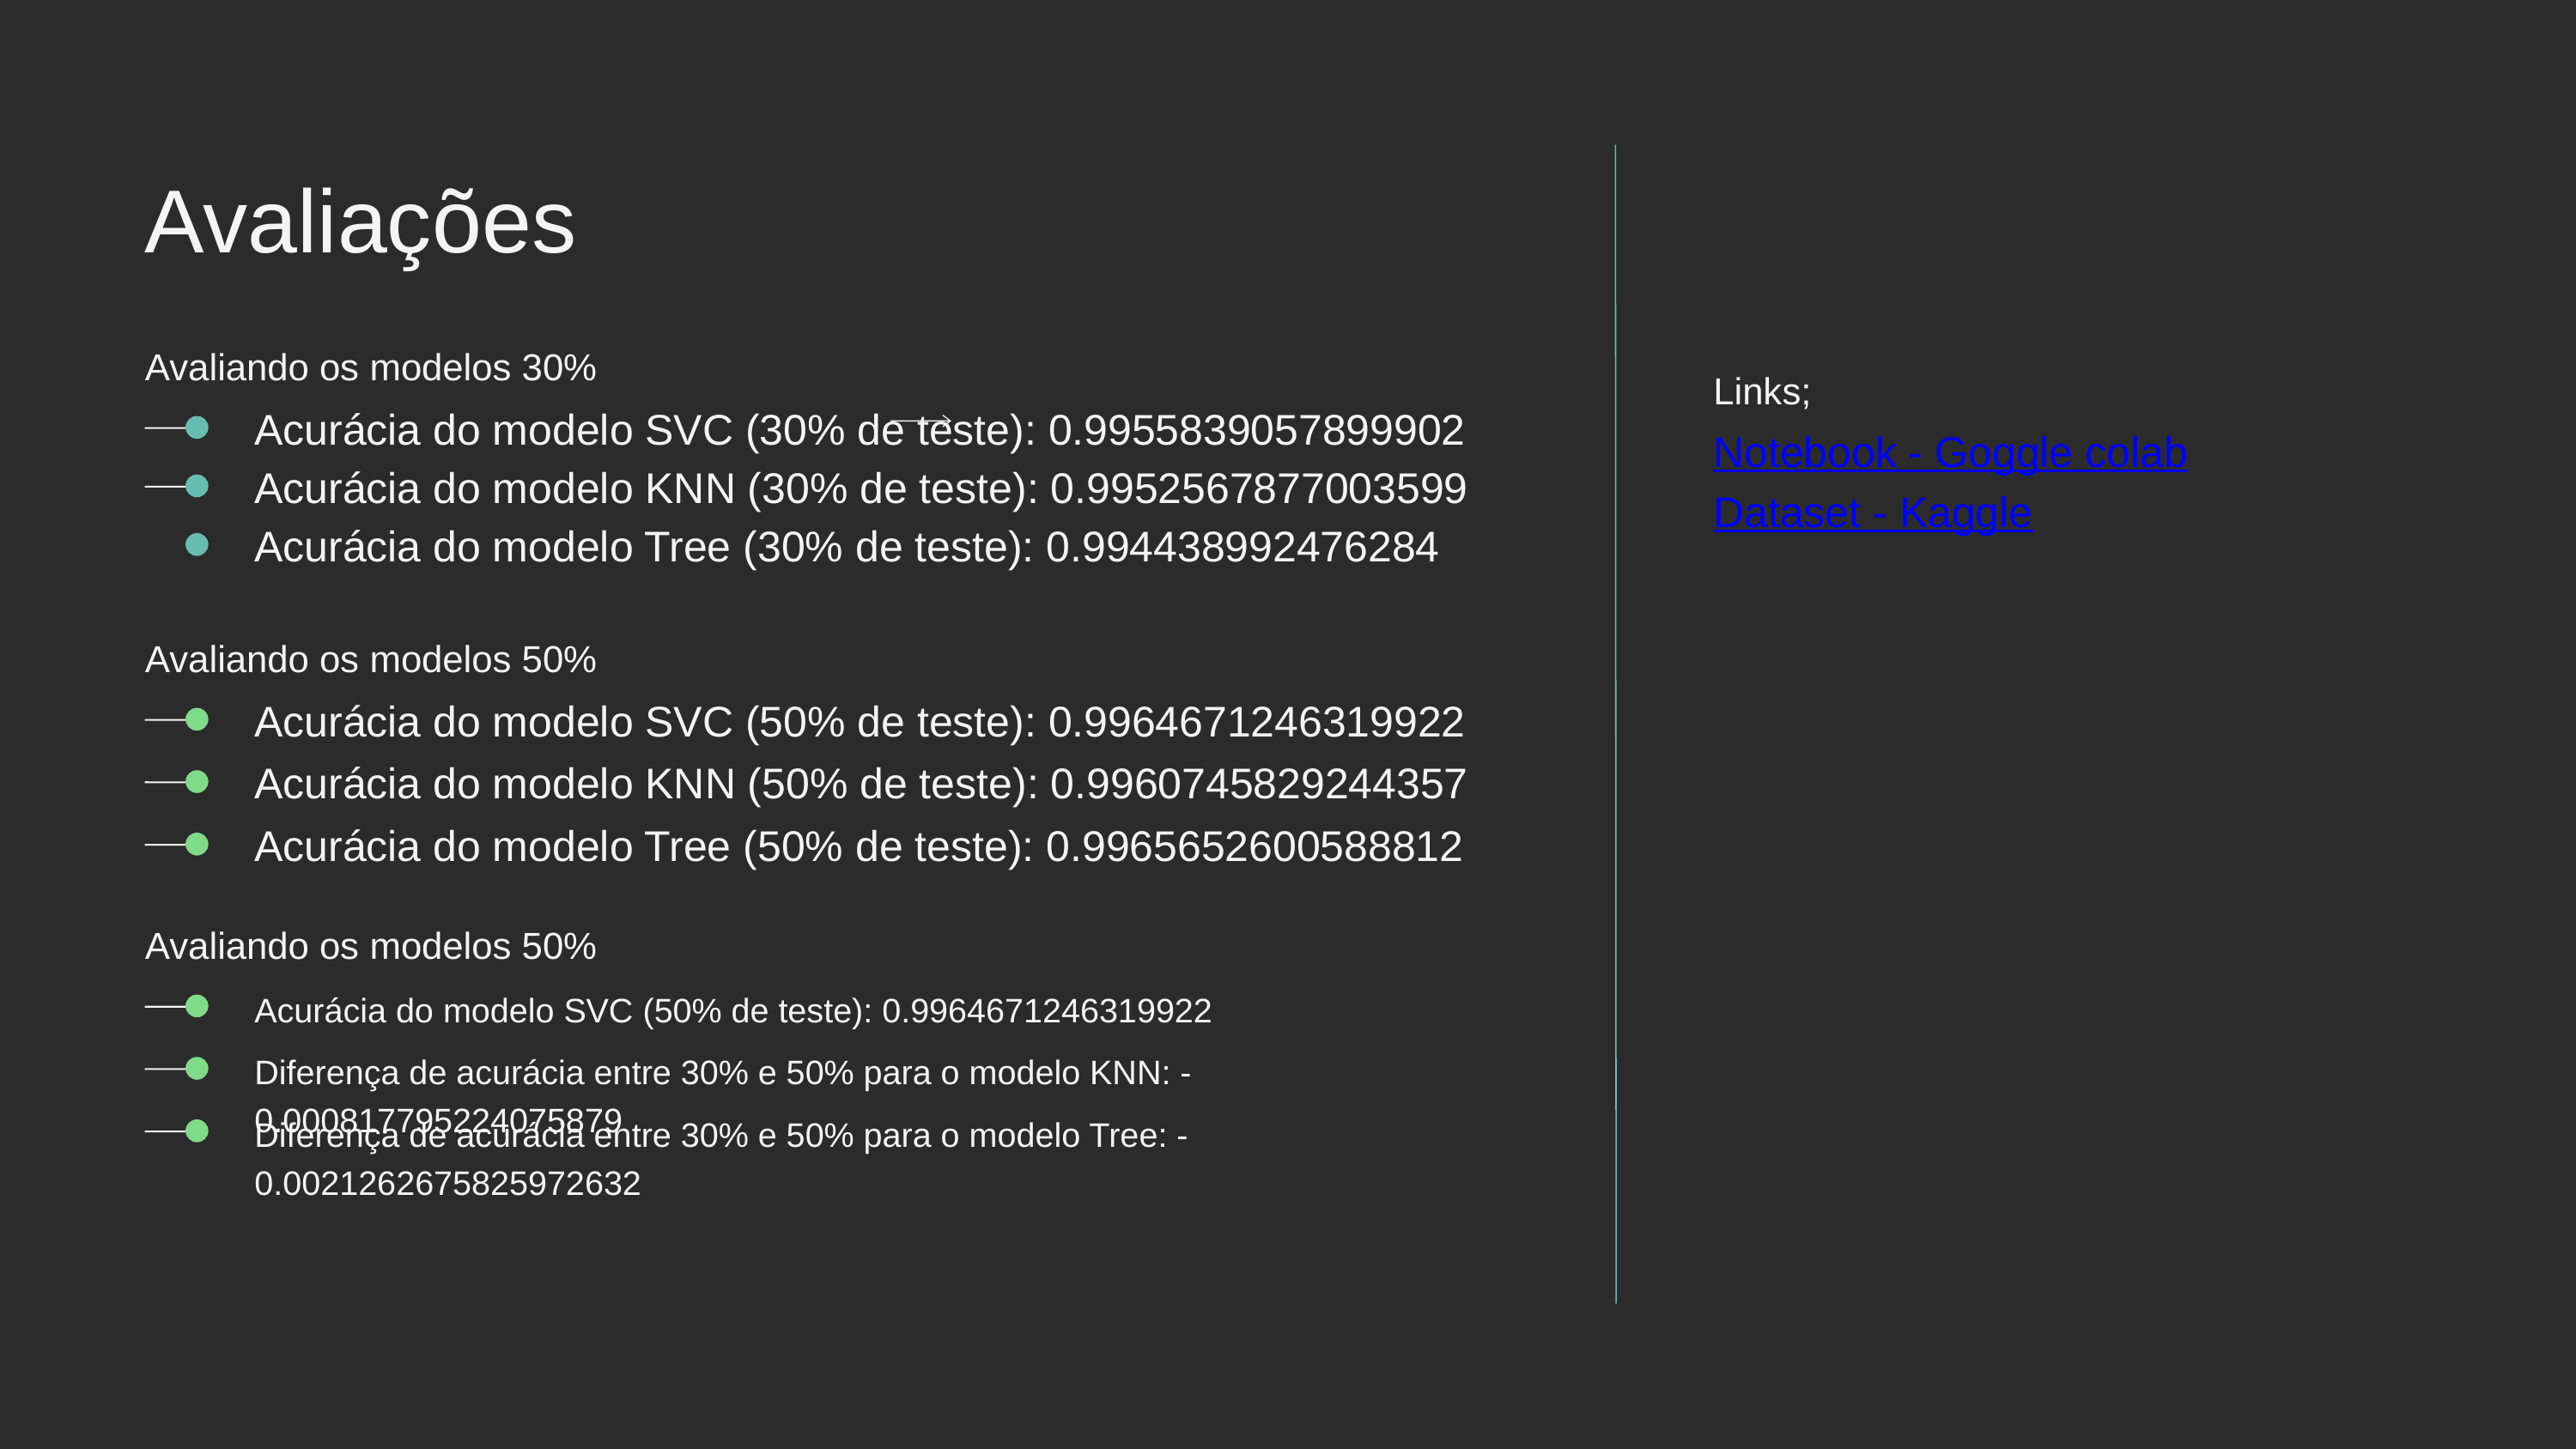

Avaliações
Avaliando os modelos 30%
Acurácia do modelo SVC (30% de teste): 0.9955839057899902

Acurácia do modelo KNN (30% de teste): 0.9952567877003599

Acurácia do modelo Tree (30% de teste): 0.994438992476284

Links;
Notebook - Goggle colab

Dataset - Kaggle
Avaliando os modelos 50%
Acurácia do modelo SVC (50% de teste): 0.9964671246319922

Acurácia do modelo KNN (50% de teste): 0.9960745829244357

Acurácia do modelo Tree (50% de teste): 0.9965652600588812

Avaliando os modelos 50%
Acurácia do modelo SVC (50% de teste): 0.9964671246319922

Diferença de acurácia entre 30% e 50% para o modelo KNN: -0.000817795224075879

Diferença de acurácia entre 30% e 50% para o modelo Tree: -0.0021262675825972632